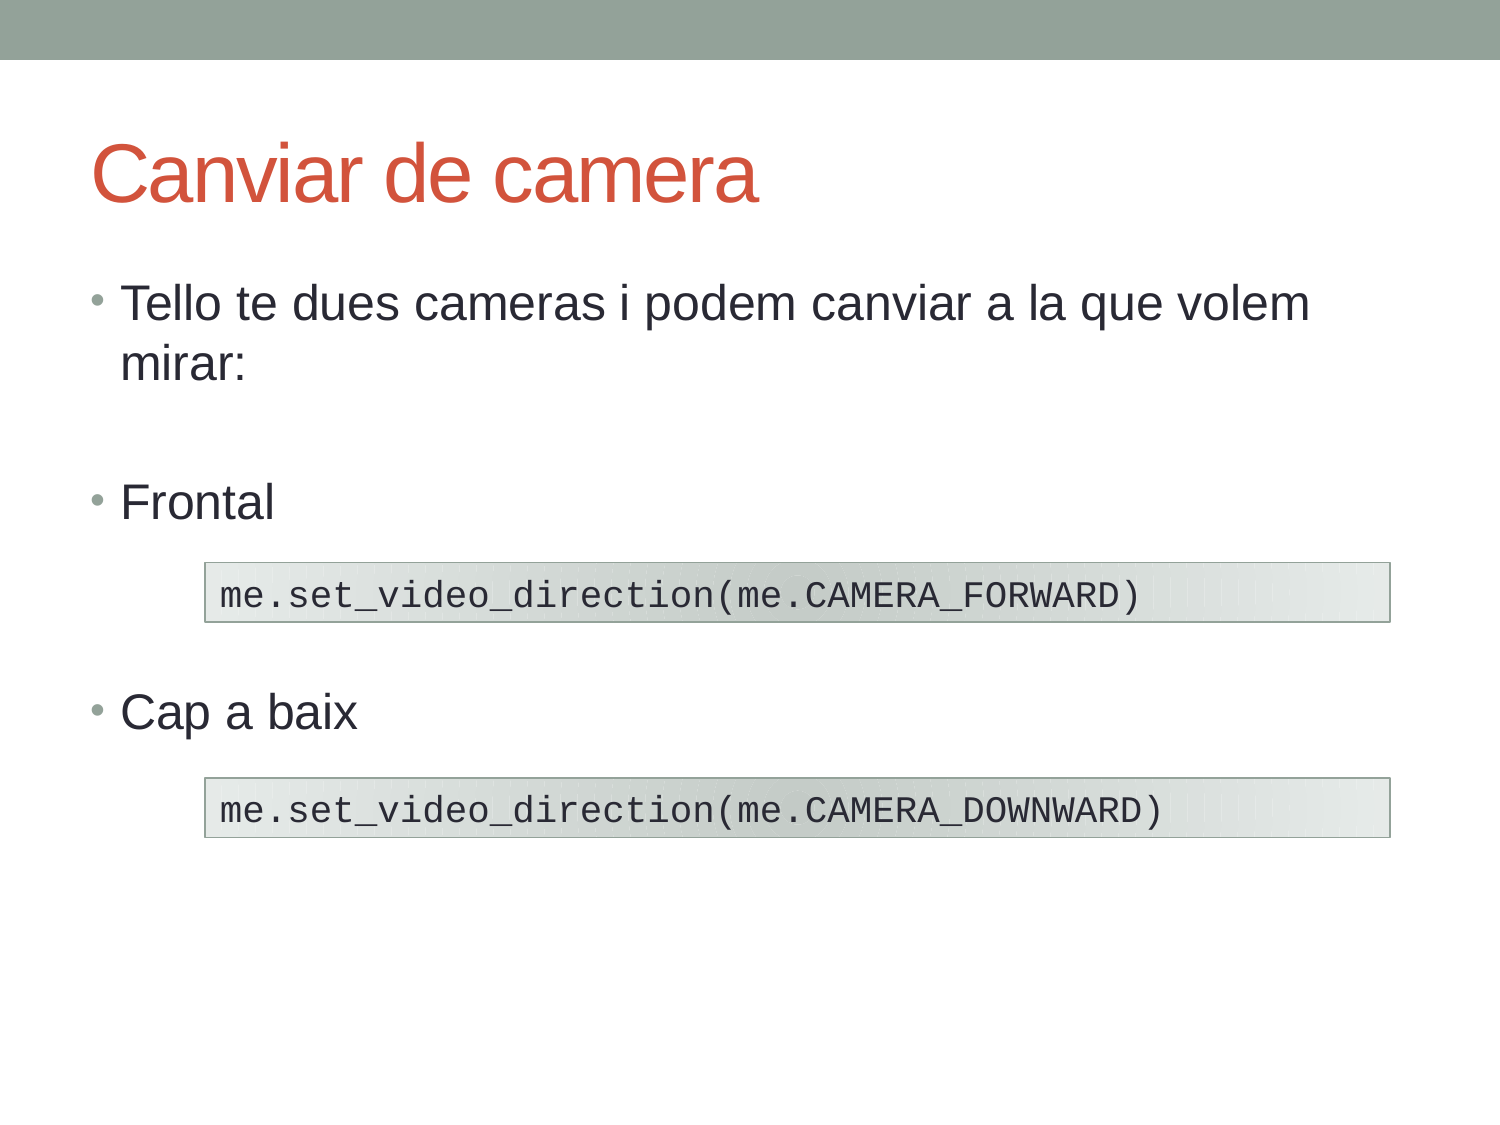

# Canviar de camera
Tello te dues cameras i podem canviar a la que volem mirar:

Frontal

Cap a baix

me.set_video_direction(me.CAMERA_FORWARD)
me.set_video_direction(me.CAMERA_DOWNWARD)